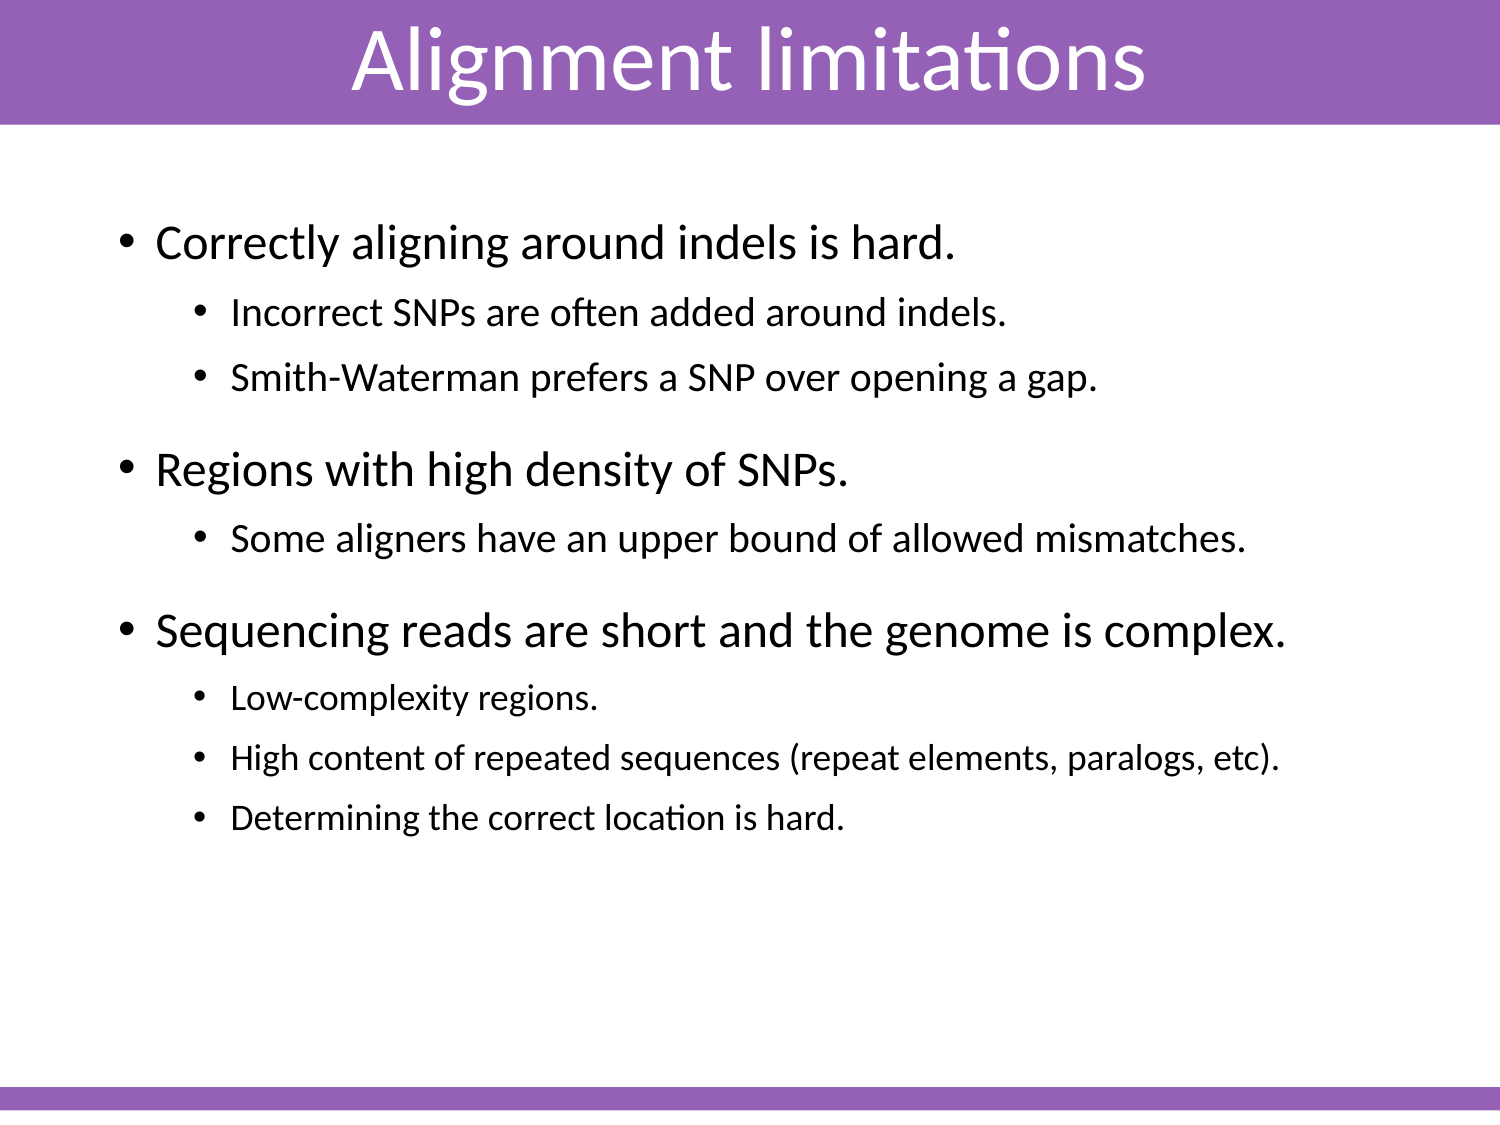

Alignment limitations
Correctly aligning around indels is hard.
Incorrect SNPs are often added around indels.
Smith-Waterman prefers a SNP over opening a gap.
Regions with high density of SNPs.
Some aligners have an upper bound of allowed mismatches.
Sequencing reads are short and the genome is complex.
Low-complexity regions.
High content of repeated sequences (repeat elements, paralogs, etc).
Determining the correct location is hard.